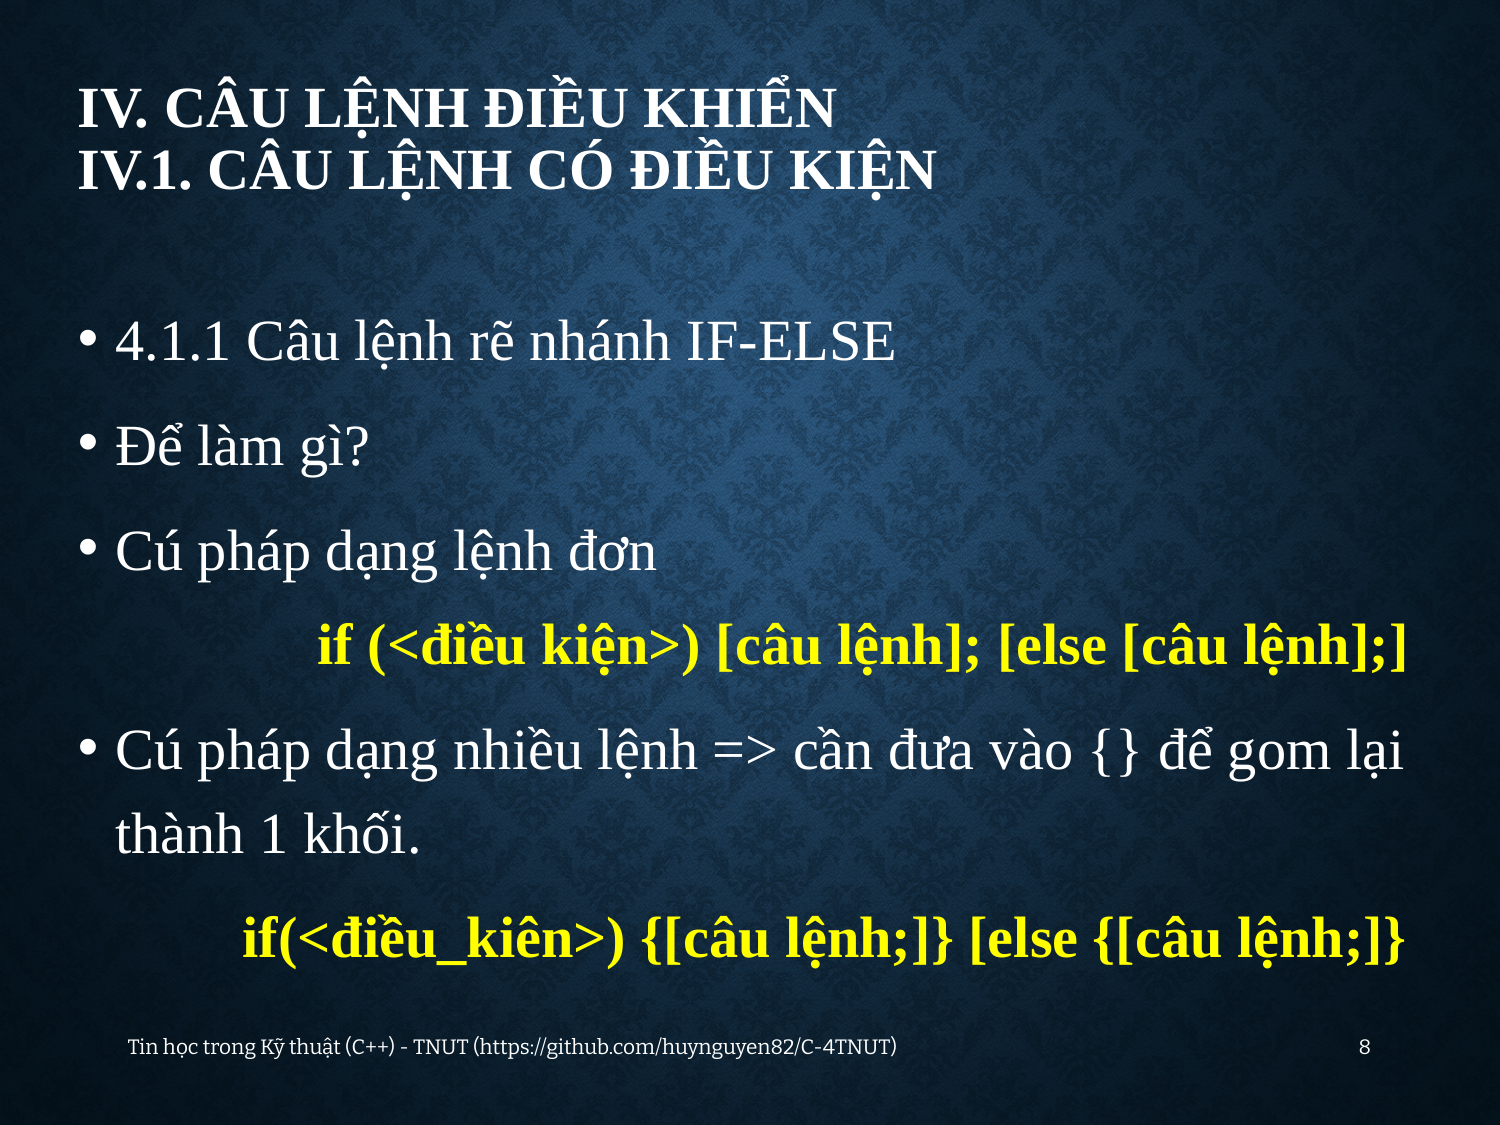

# IV. Câu lệnh điều khiển iv.1. Câu lệnh có điều kiện
4.1.1 Câu lệnh rẽ nhánh IF-ELSE
Để làm gì?
Cú pháp dạng lệnh đơn
	 if (<điều kiện>) [câu lệnh]; [else [câu lệnh];]
Cú pháp dạng nhiều lệnh => cần đưa vào {} để gom lại thành 1 khối.
	 if(<điều_kiên>) {[câu lệnh;]} [else {[câu lệnh;]}
Tin học trong Kỹ thuật (C++) - TNUT (https://github.com/huynguyen82/C-4TNUT)
8